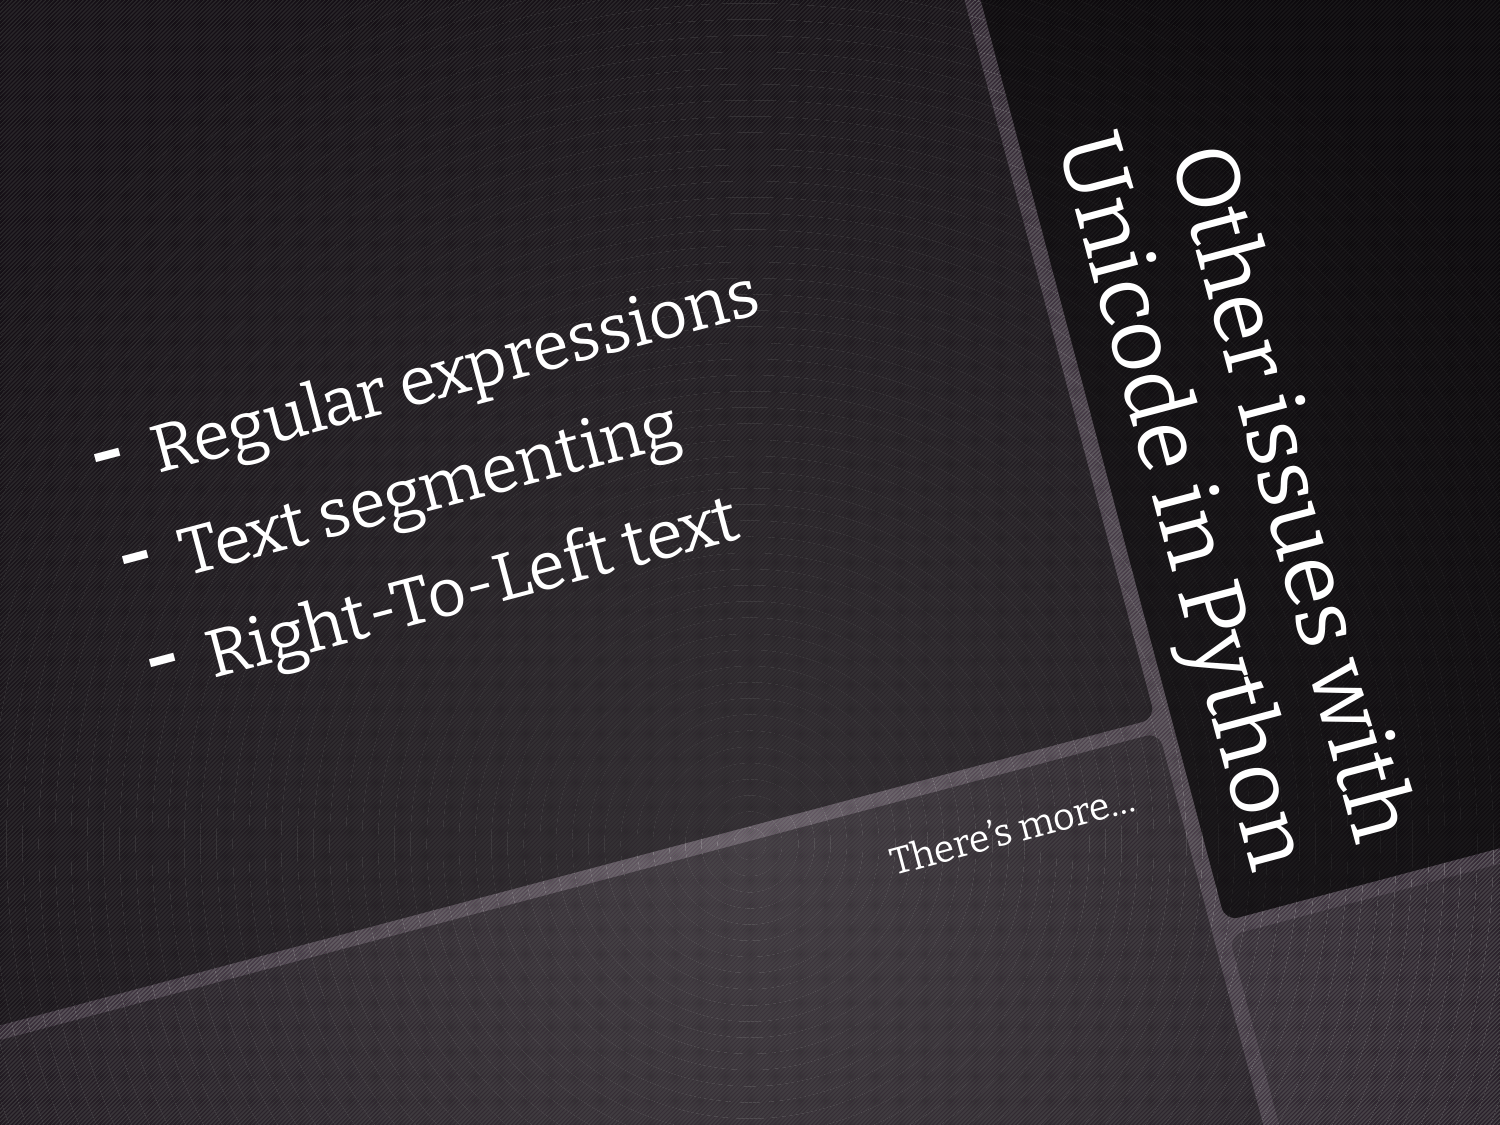

Regular expressions
Text segmenting
Right-To-Left text
# Other issues with Unicode in Python
There’s more…